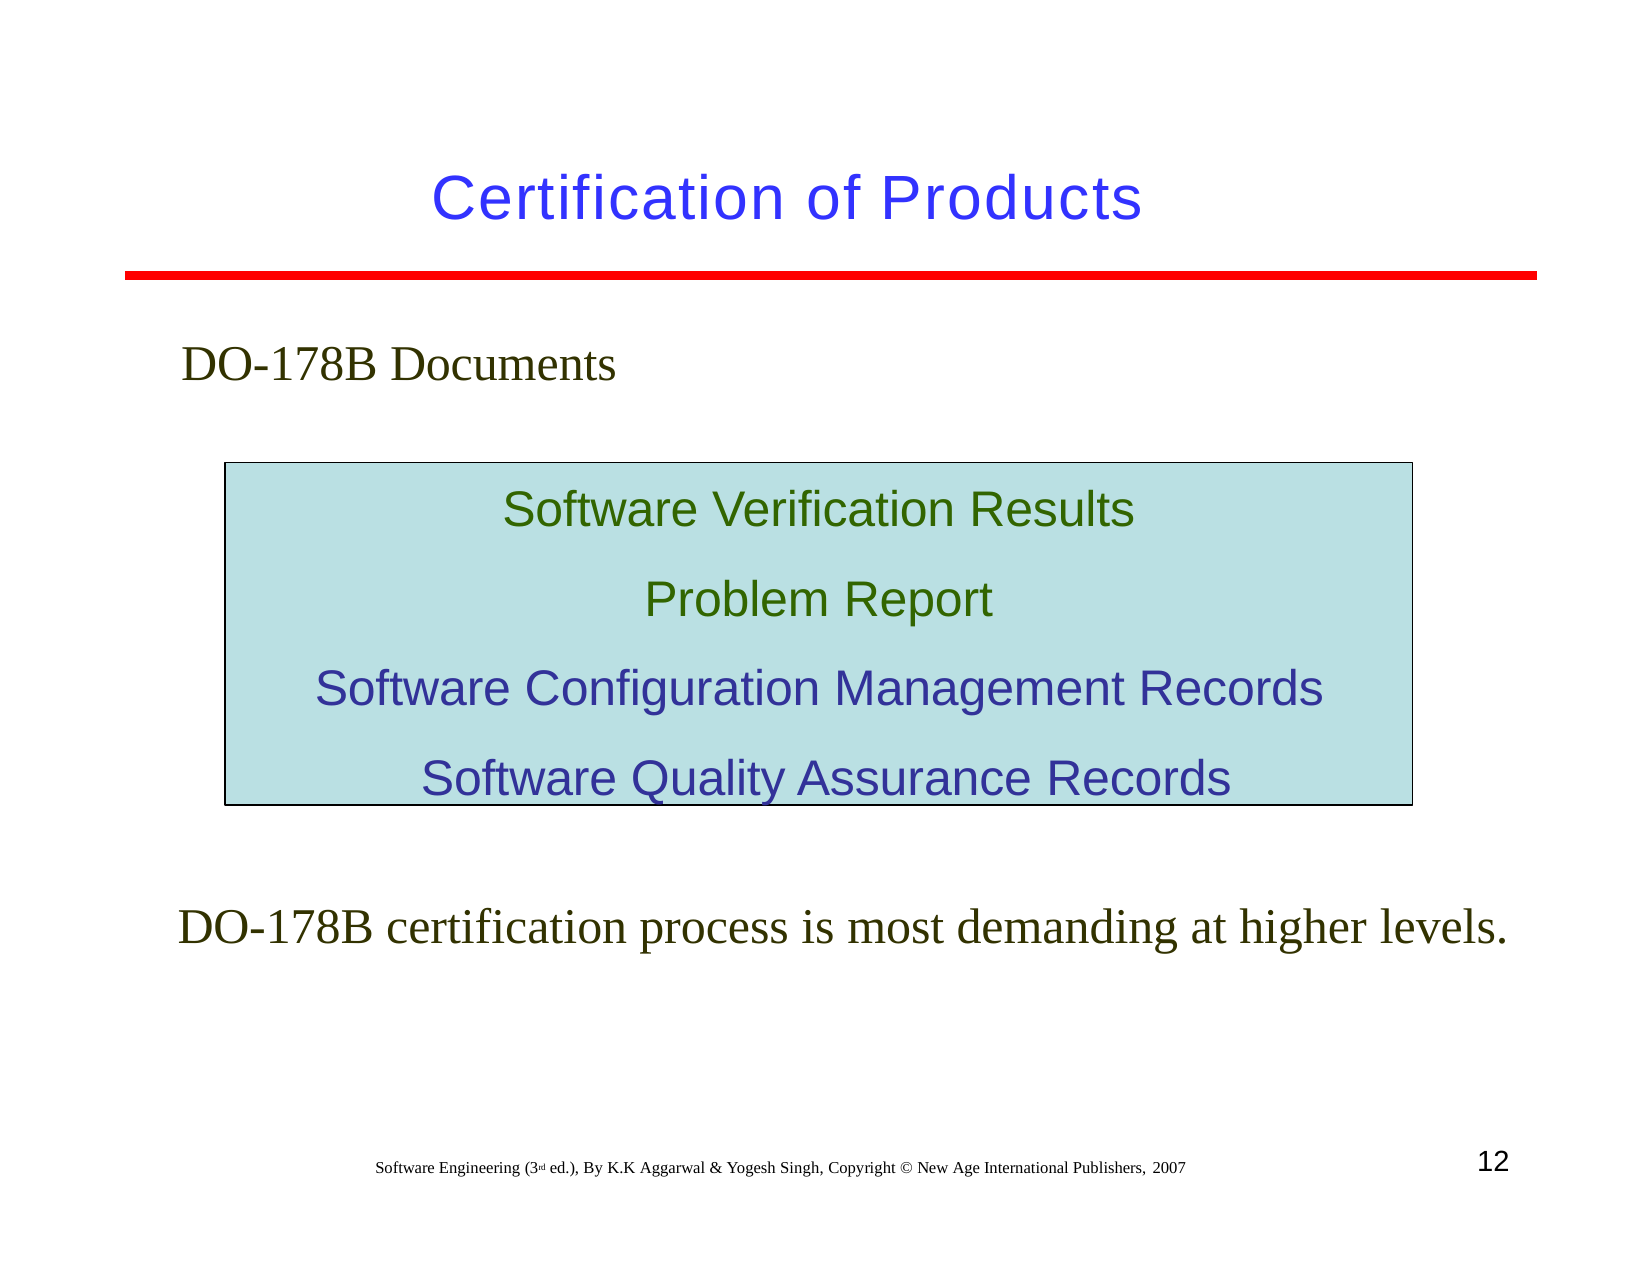

# Certification of Products

DO-178B Documents
Software Verification Results
Problem Report
Software Configuration Management Records  Software Quality Assurance Records
DO-178B certification process is most demanding at higher levels.
12
Software Engineering (3rd  ed.), By K.K Aggarwal & Yogesh Singh, Copyright © New Age International Publishers, 2007